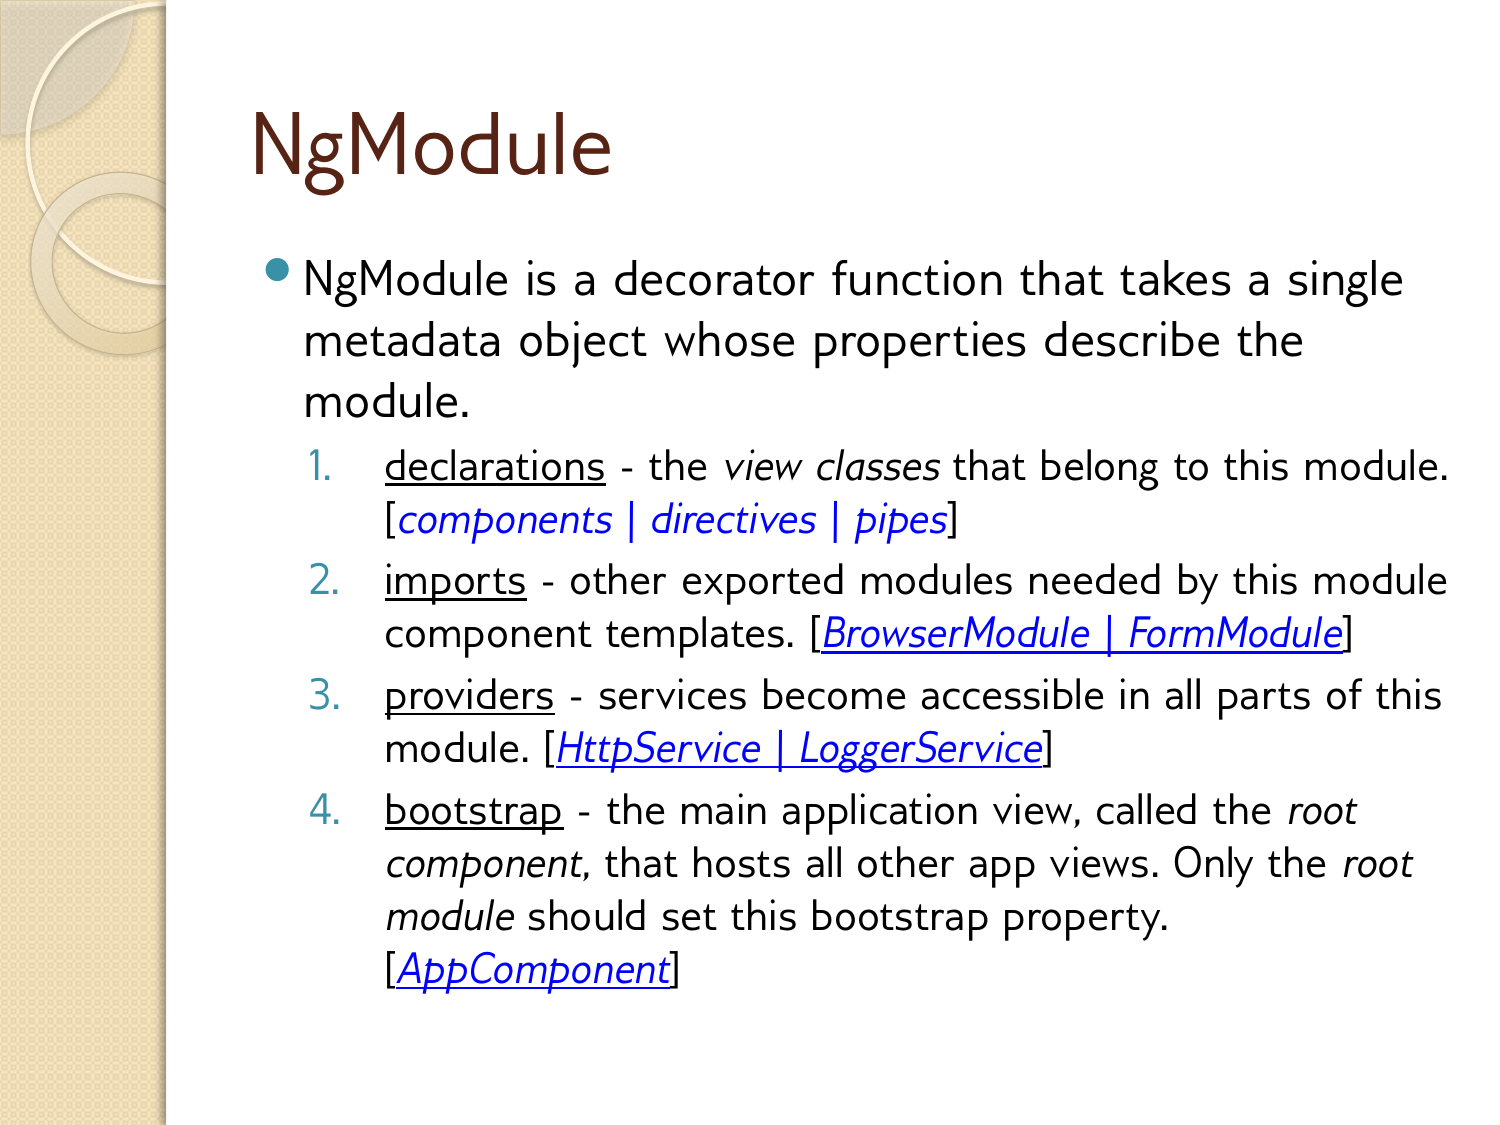

# NgModule
NgModule is a decorator function that takes a single metadata object whose properties describe the module.
declarations - the view classes that belong to this module. [components | directives | pipes]
imports - other exported modules needed by this module component templates. [BrowserModule | FormModule]
providers - services become accessible in all parts of this module. [HttpService | LoggerService]
bootstrap - the main application view, called the root component, that hosts all other app views. Only the root module should set this bootstrap property. [AppComponent]